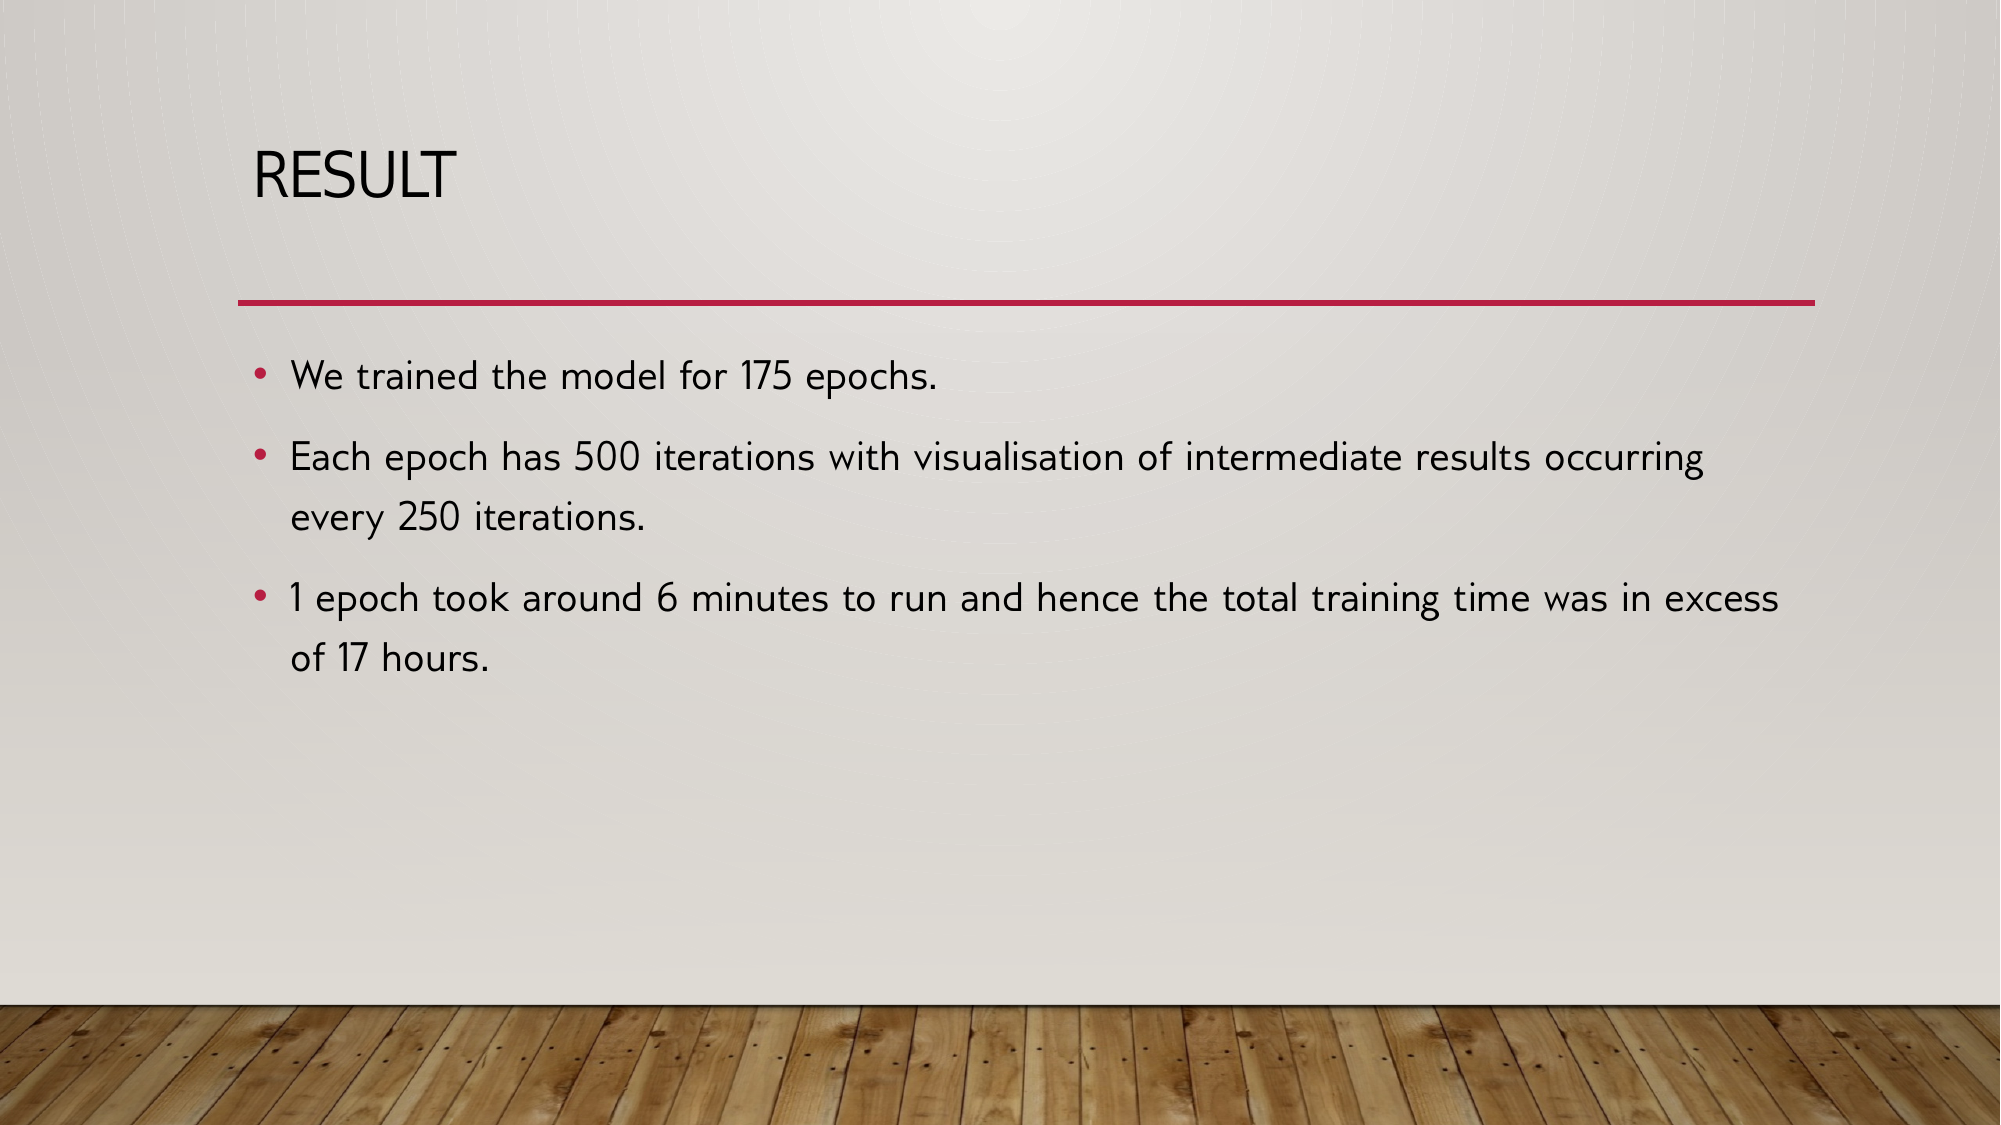

# Result
We trained the model for 175 epochs.
Each epoch has 500 iterations with visualisation of intermediate results occurring every 250 iterations.
1 epoch took around 6 minutes to run and hence the total training time was in excess of 17 hours.